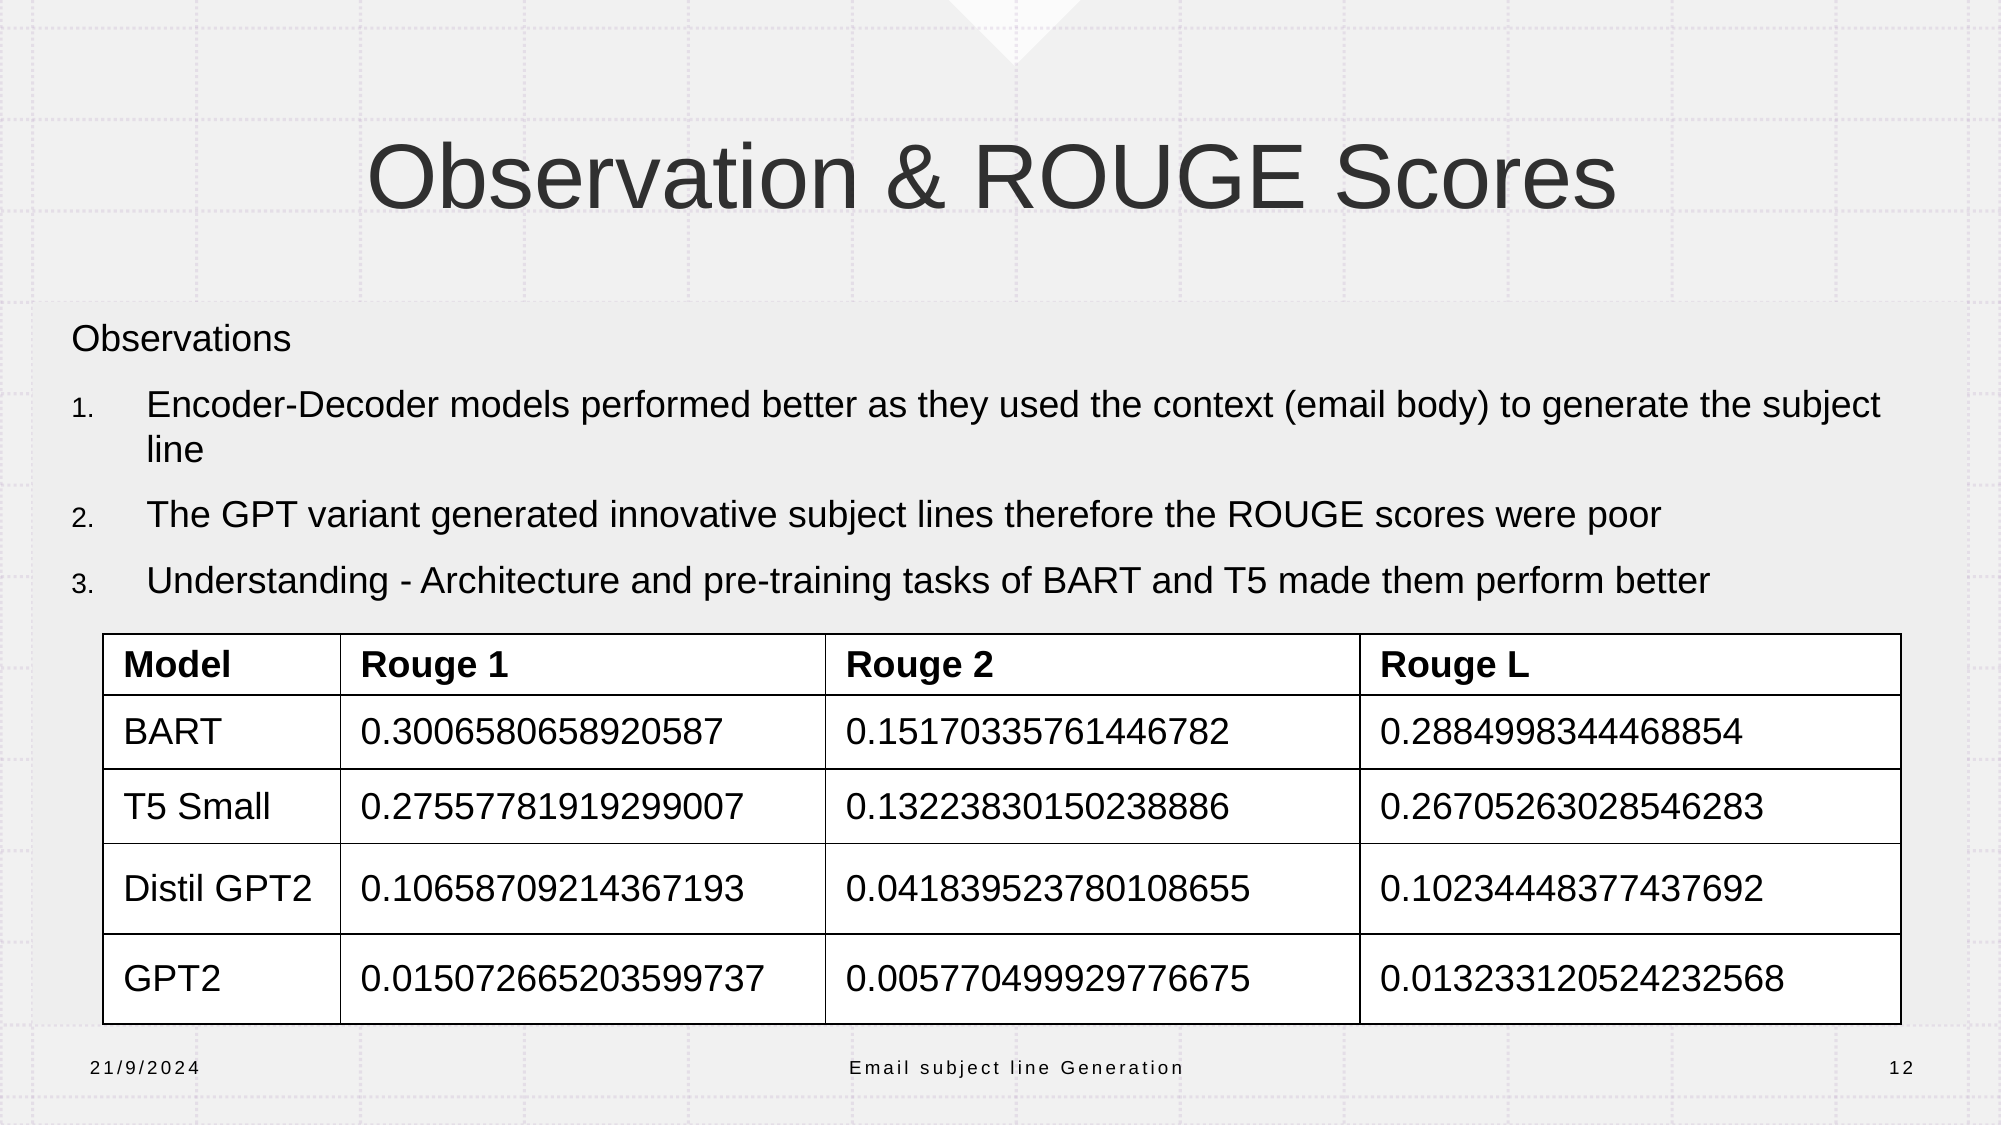

# Observation & ROUGE Scores
Observations
Encoder-Decoder models performed better as they used the context (email body) to generate the subject line
The GPT variant generated innovative subject lines therefore the ROUGE scores were poor
Understanding - Architecture and pre-training tasks of BART and T5 made them perform better

| Model | Rouge 1 | Rouge 2 | Rouge L |
| --- | --- | --- | --- |
| BART | 0.3006580658920587 | 0.15170335761446782 | 0.2884998344468854 |
| T5 Small | 0.27557781919299007 | 0.13223830150238886 | 0.26705263028546283 |
| Distil GPT2 | 0.10658709214367193 | 0.041839523780108655 | 0.10234448377437692 |
| GPT2 | 0.015072665203599737 | 0.005770499929776675 | 0.013233120524232568 |
Email subject line Generation
21/9/2024
12